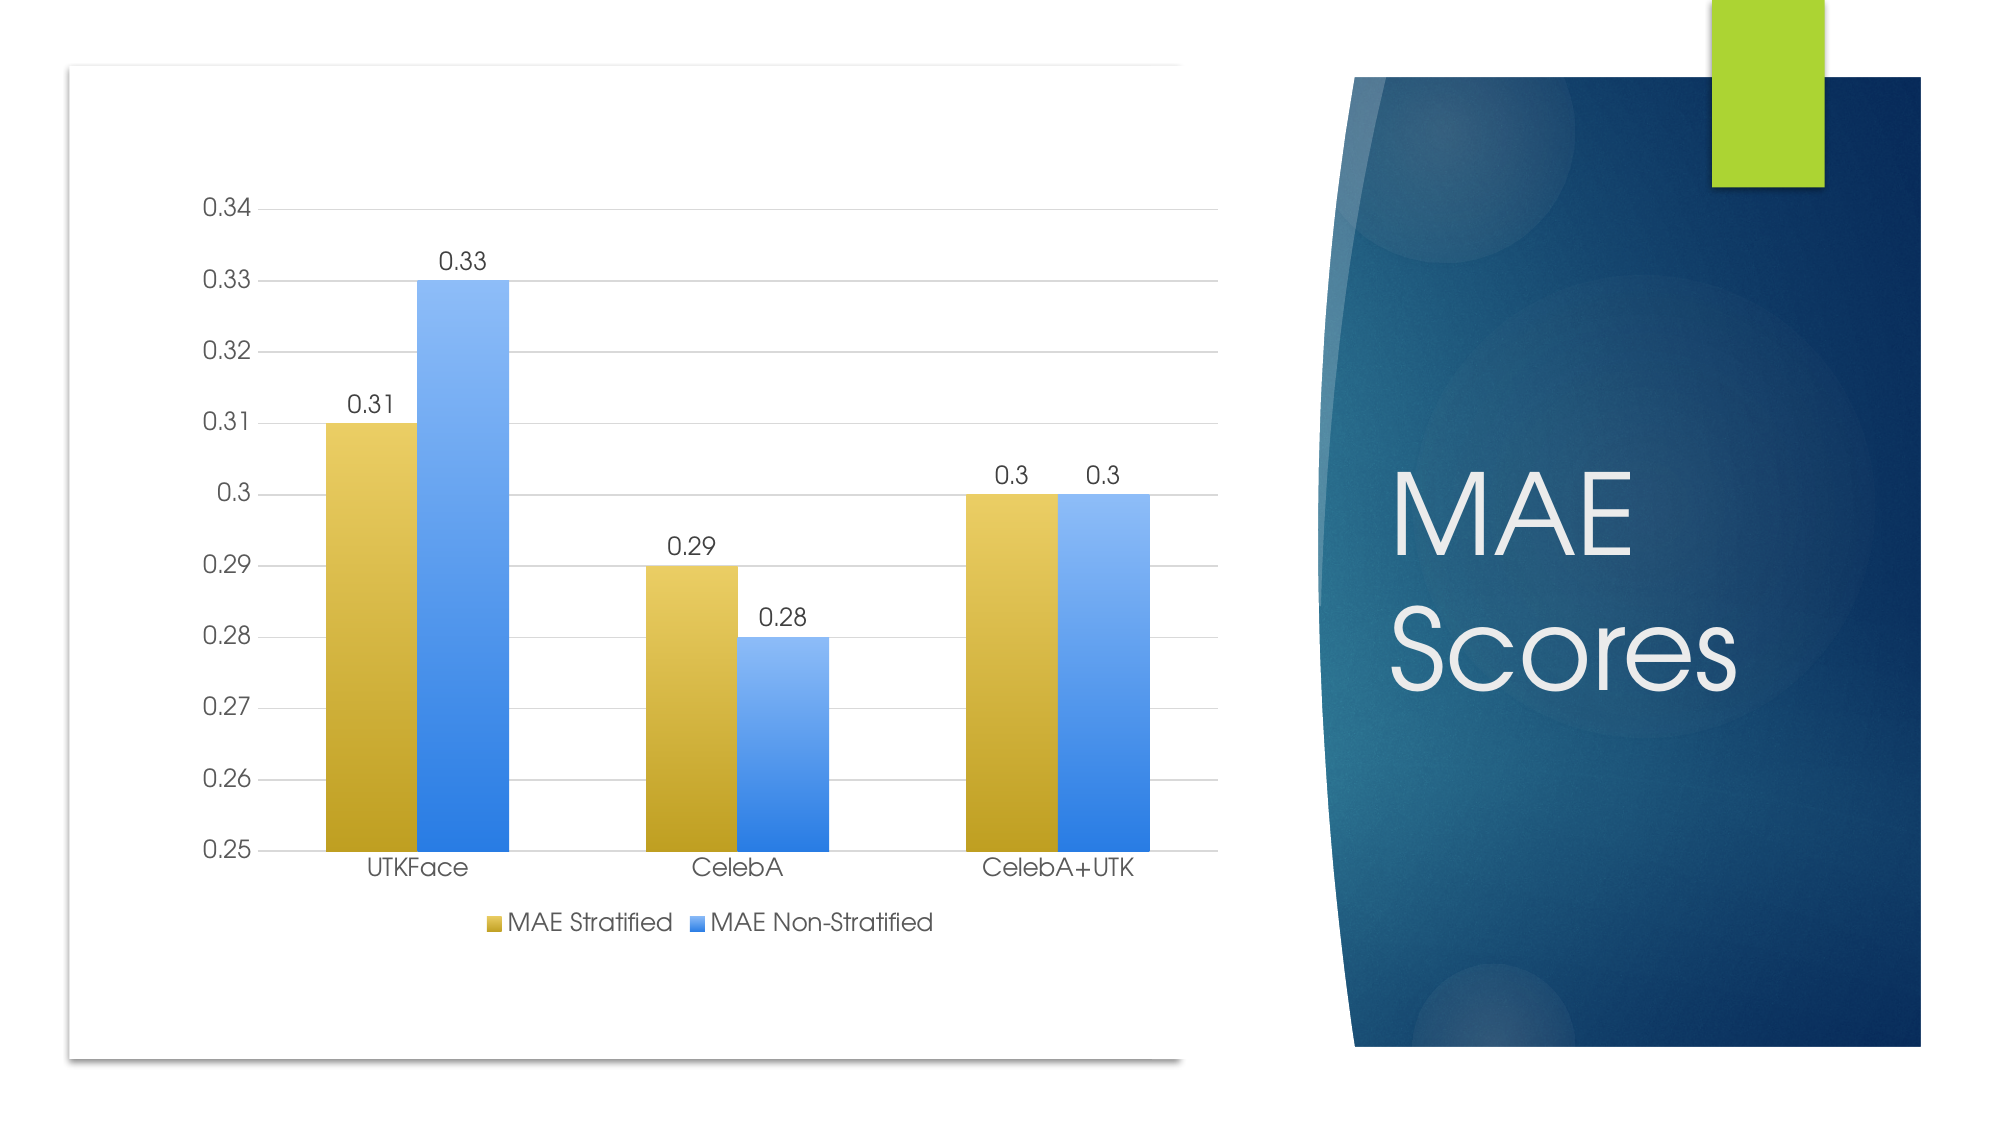

### Chart:

| Category | MAE Stratified | MAE Non-Stratified |
|---|---|---|
| UTKFace | 0.31 | 0.33 |
| CelebA | 0.29 | 0.28 |
| CelebA+UTK | 0.3 | 0.3 |
# MAE Scores